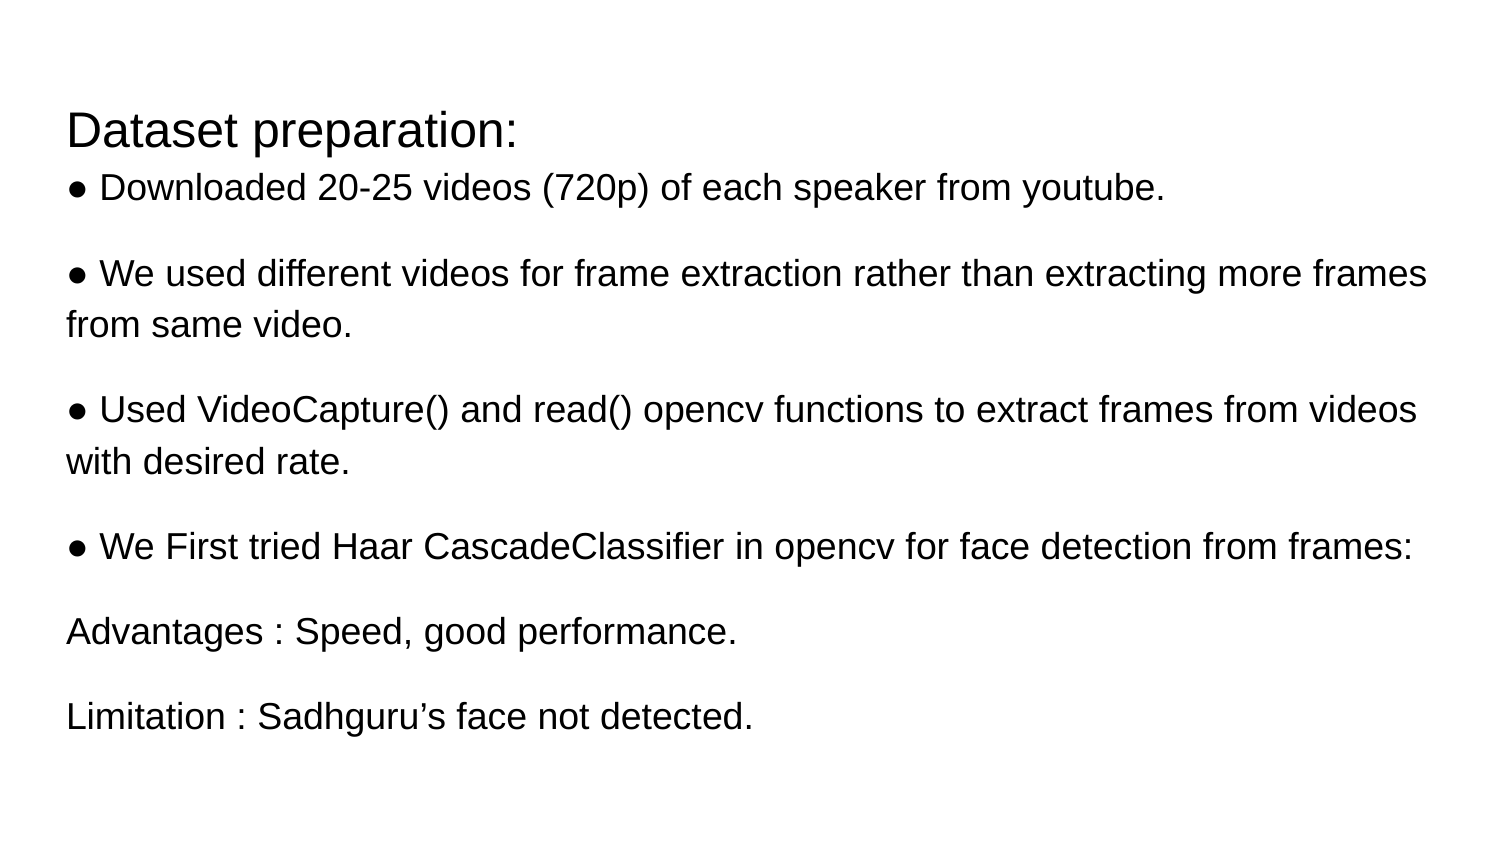

# Dataset preparation:

● Downloaded 20-25 videos (720p) of each speaker from youtube.
● We used different videos for frame extraction rather than extracting more frames from same video.
● Used VideoCapture() and read() opencv functions to extract frames from videos with desired rate.
● We First tried Haar CascadeClassifier in opencv for face detection from frames:
​Advantages ​: Speed, good performance.
Limitation ​: Sadhguru’s face not detected.